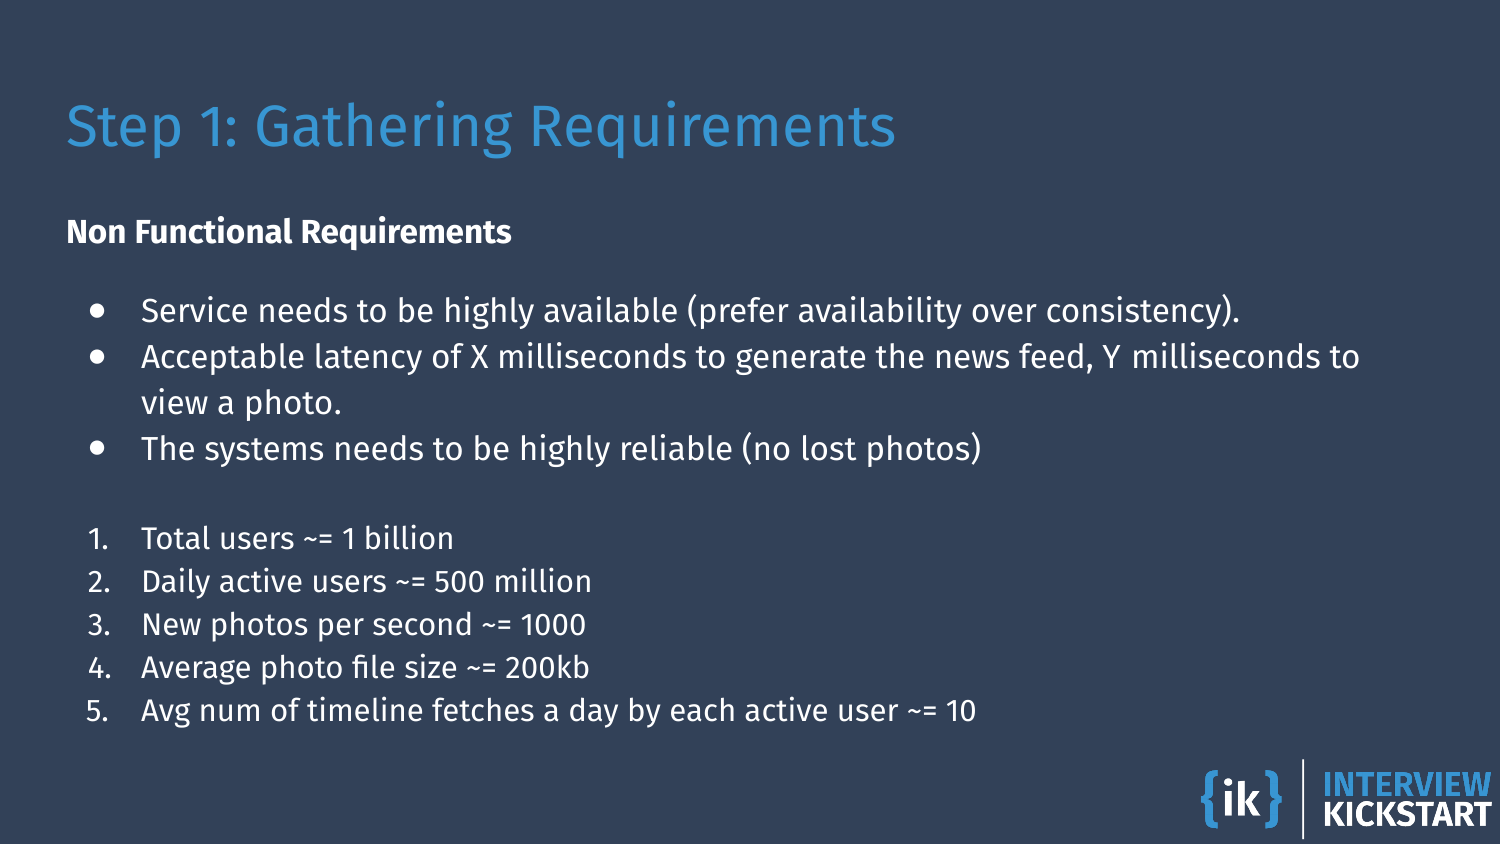

# Step 1: Gathering Requirements

Non Functional Requirements
Service needs to be highly available (prefer availability over consistency).
Acceptable latency of X milliseconds to generate the news feed, Y milliseconds to view a photo.
The systems needs to be highly reliable (no lost photos)
Total users ~= 1 billion
Daily active users ~= 500 million
New photos per second ~= 1000
Average photo file size ~= 200kb
Avg num of timeline fetches a day by each active user ~= 10